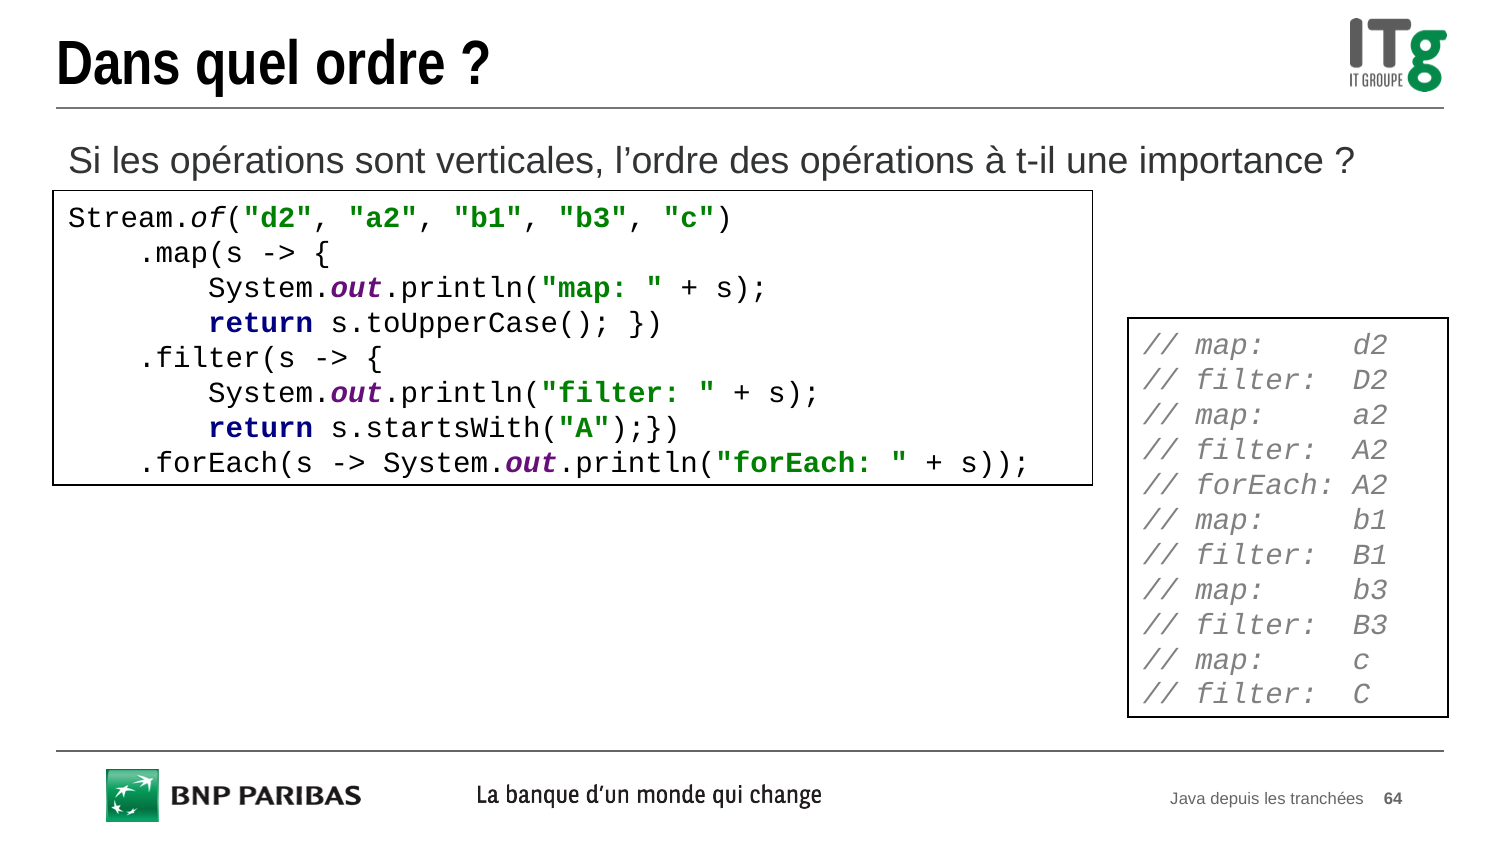

# Dans quel ordre ?
Si les opérations sont verticales, l’ordre des opérations à t-il une importance ?
Stream.of("d2", "a2", "b1", "b3", "c")
    .map(s -> {
        System.out.println("map: " + s);
        return s.toUpperCase(); })
    .filter(s -> {
        System.out.println("filter: " + s);
        return s.startsWith("A");})
    .forEach(s -> System.out.println("forEach: " + s));
// map:     d2
// filter:  D2
// map:     a2
// filter:  A2
// forEach: A2
// map:     b1
// filter:  B1
// map:     b3
// filter:  B3
// map:     c
// filter:  C

Java depuis les tranchées
64